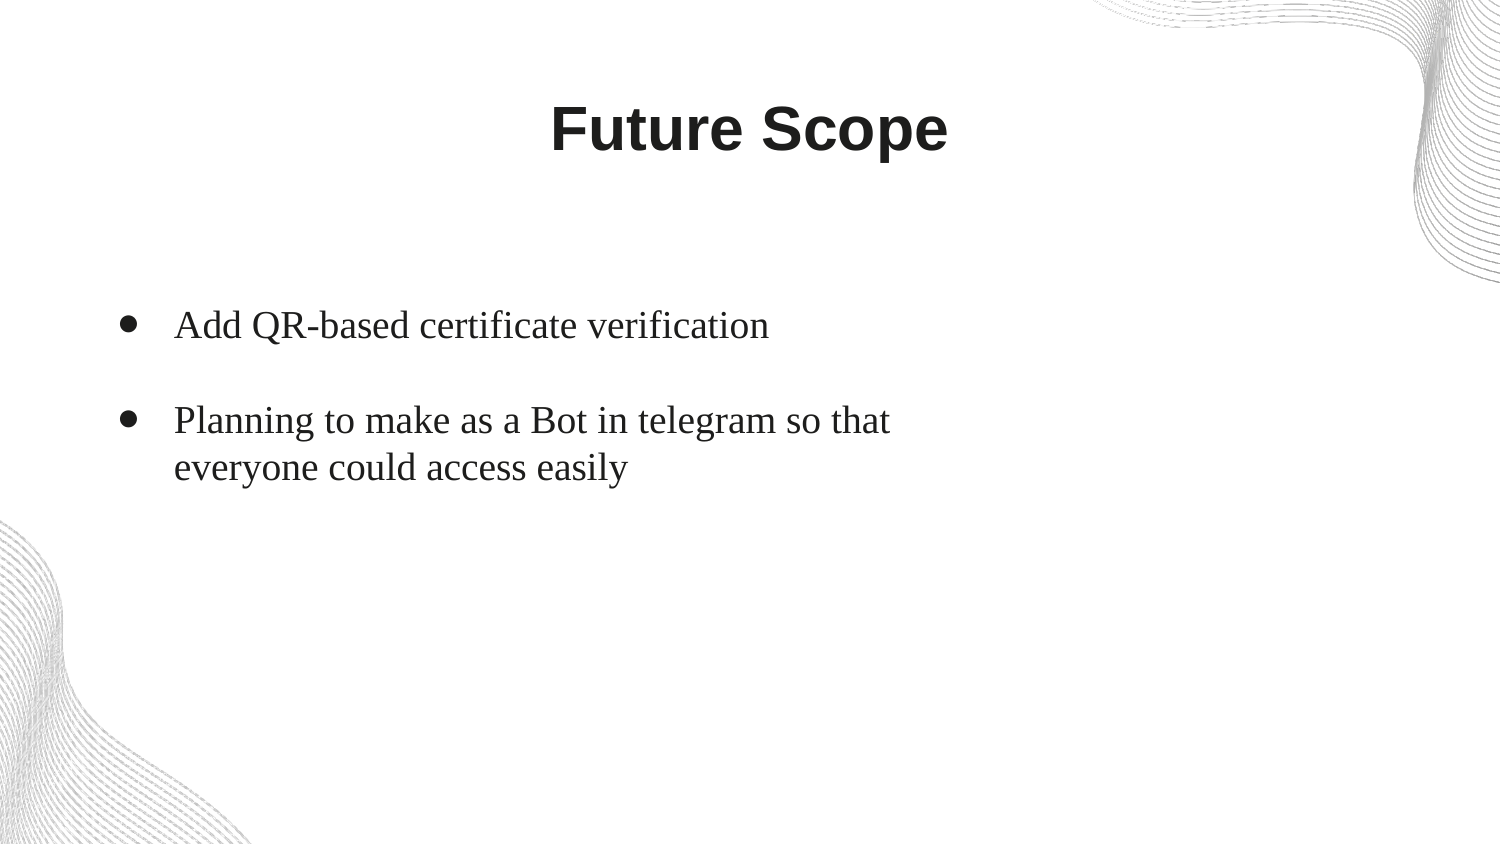

# Future Scope
Add QR-based certificate verification
Planning to make as a Bot in telegram so that everyone could access easily